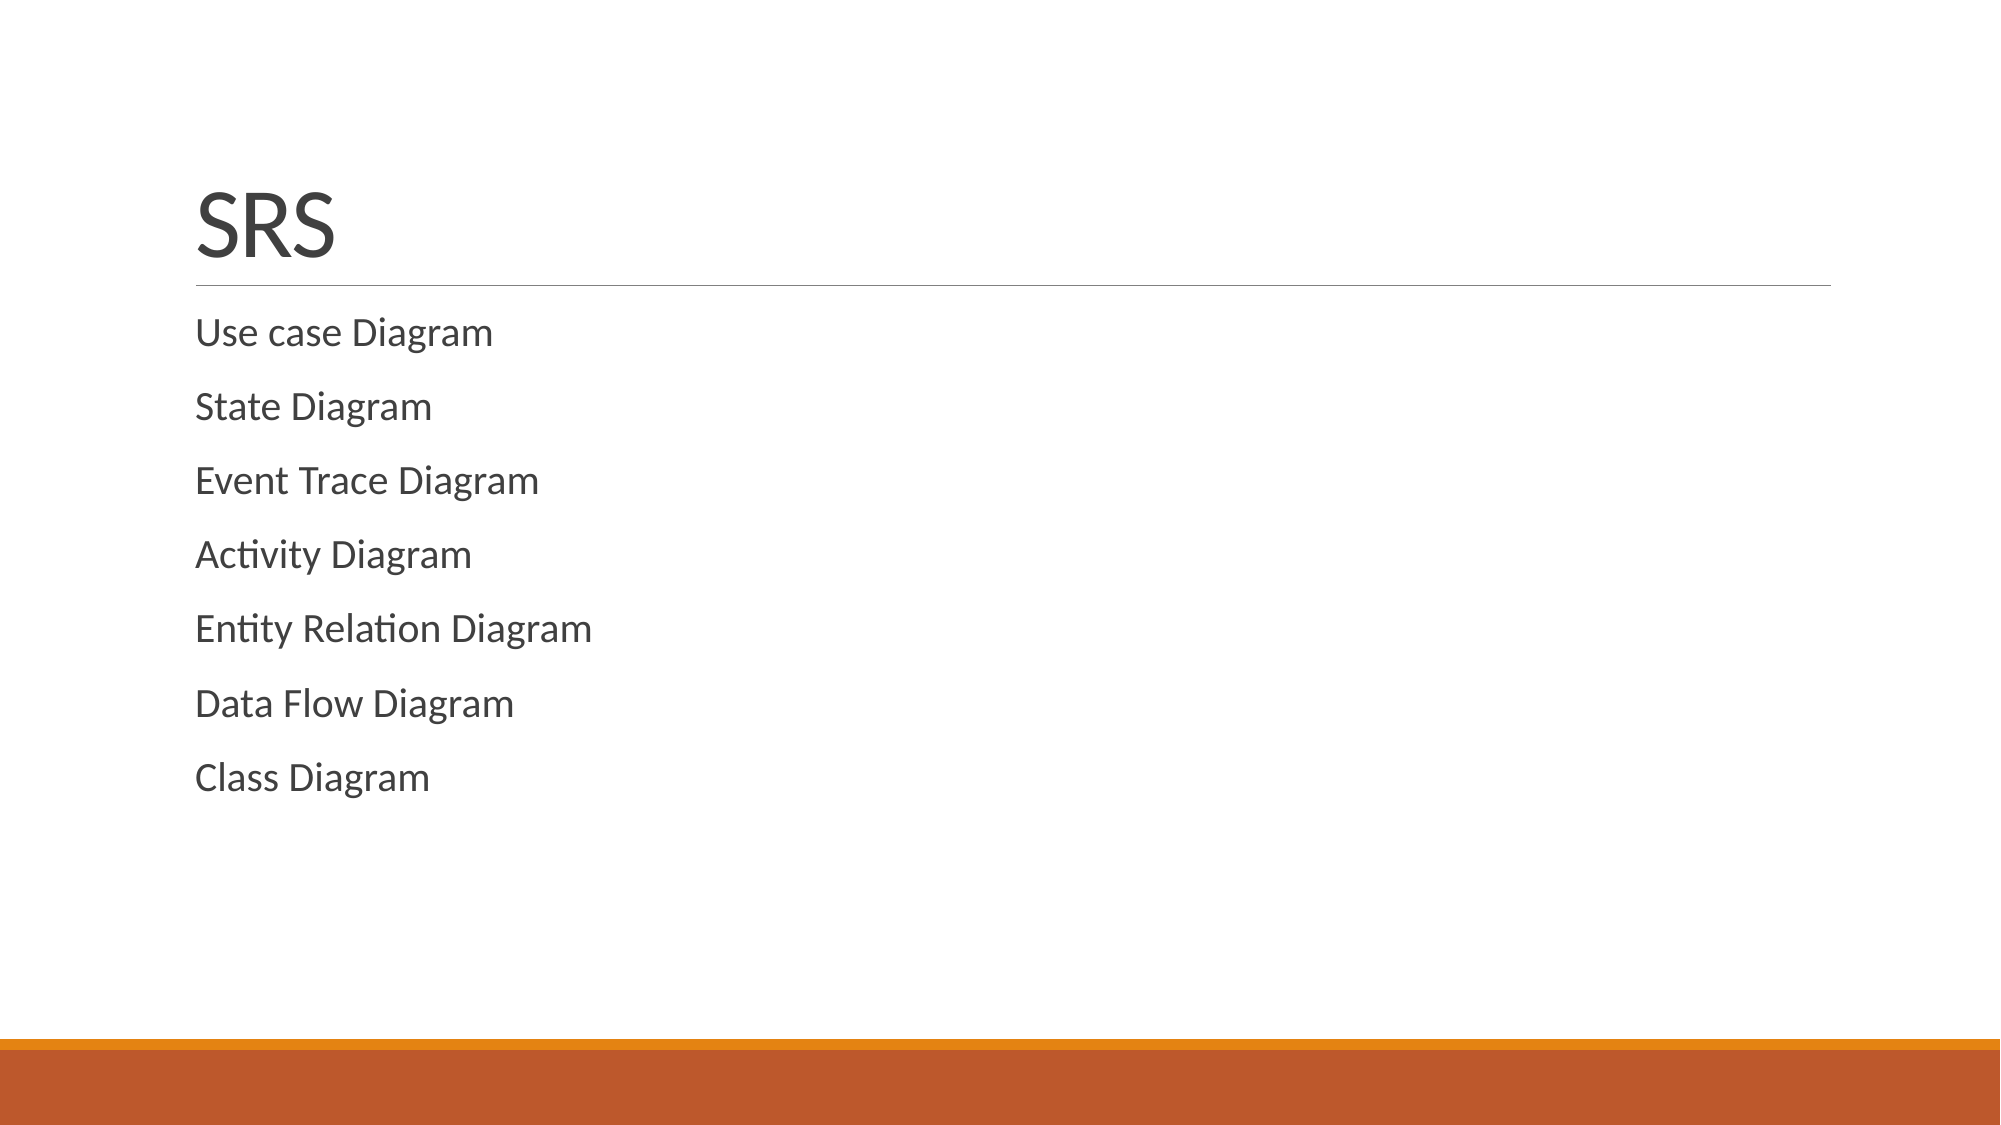

# SRS
Use case Diagram
State Diagram
Event Trace Diagram
Activity Diagram
Entity Relation Diagram
Data Flow Diagram
Class Diagram